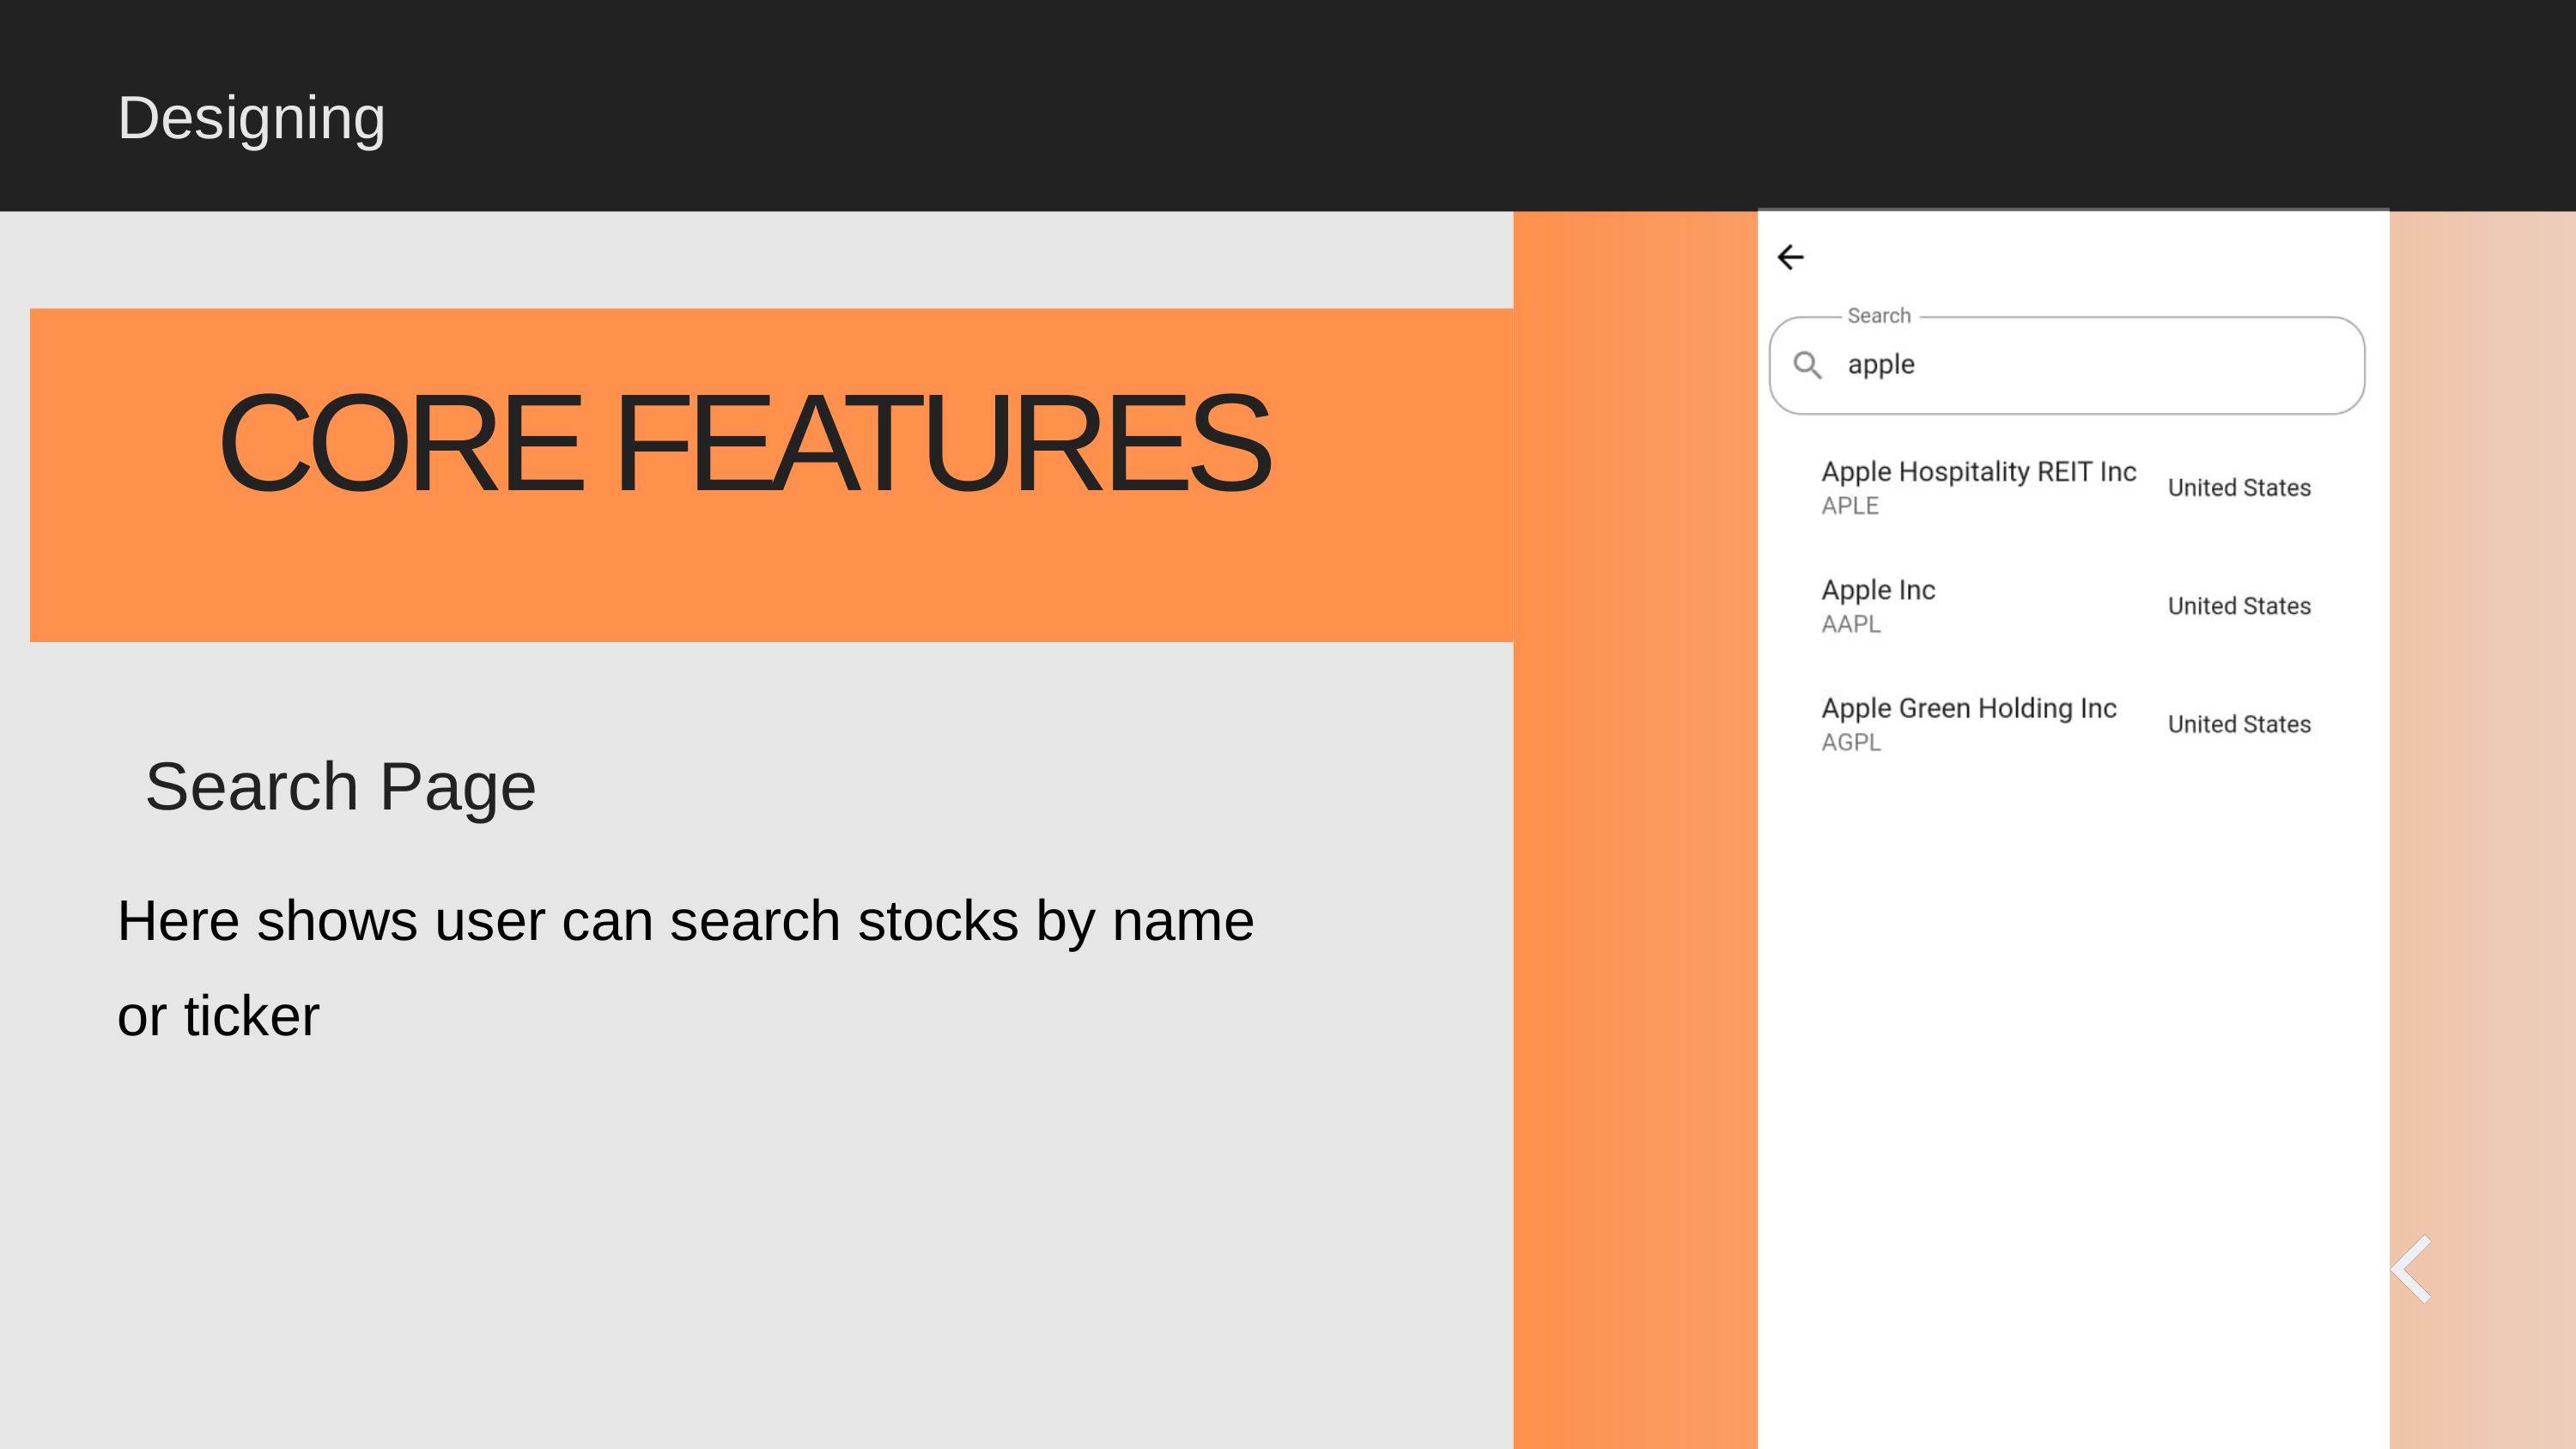

Designing

CORE FEATURES
Search Page
Here shows user can search stocks by name
or ticker